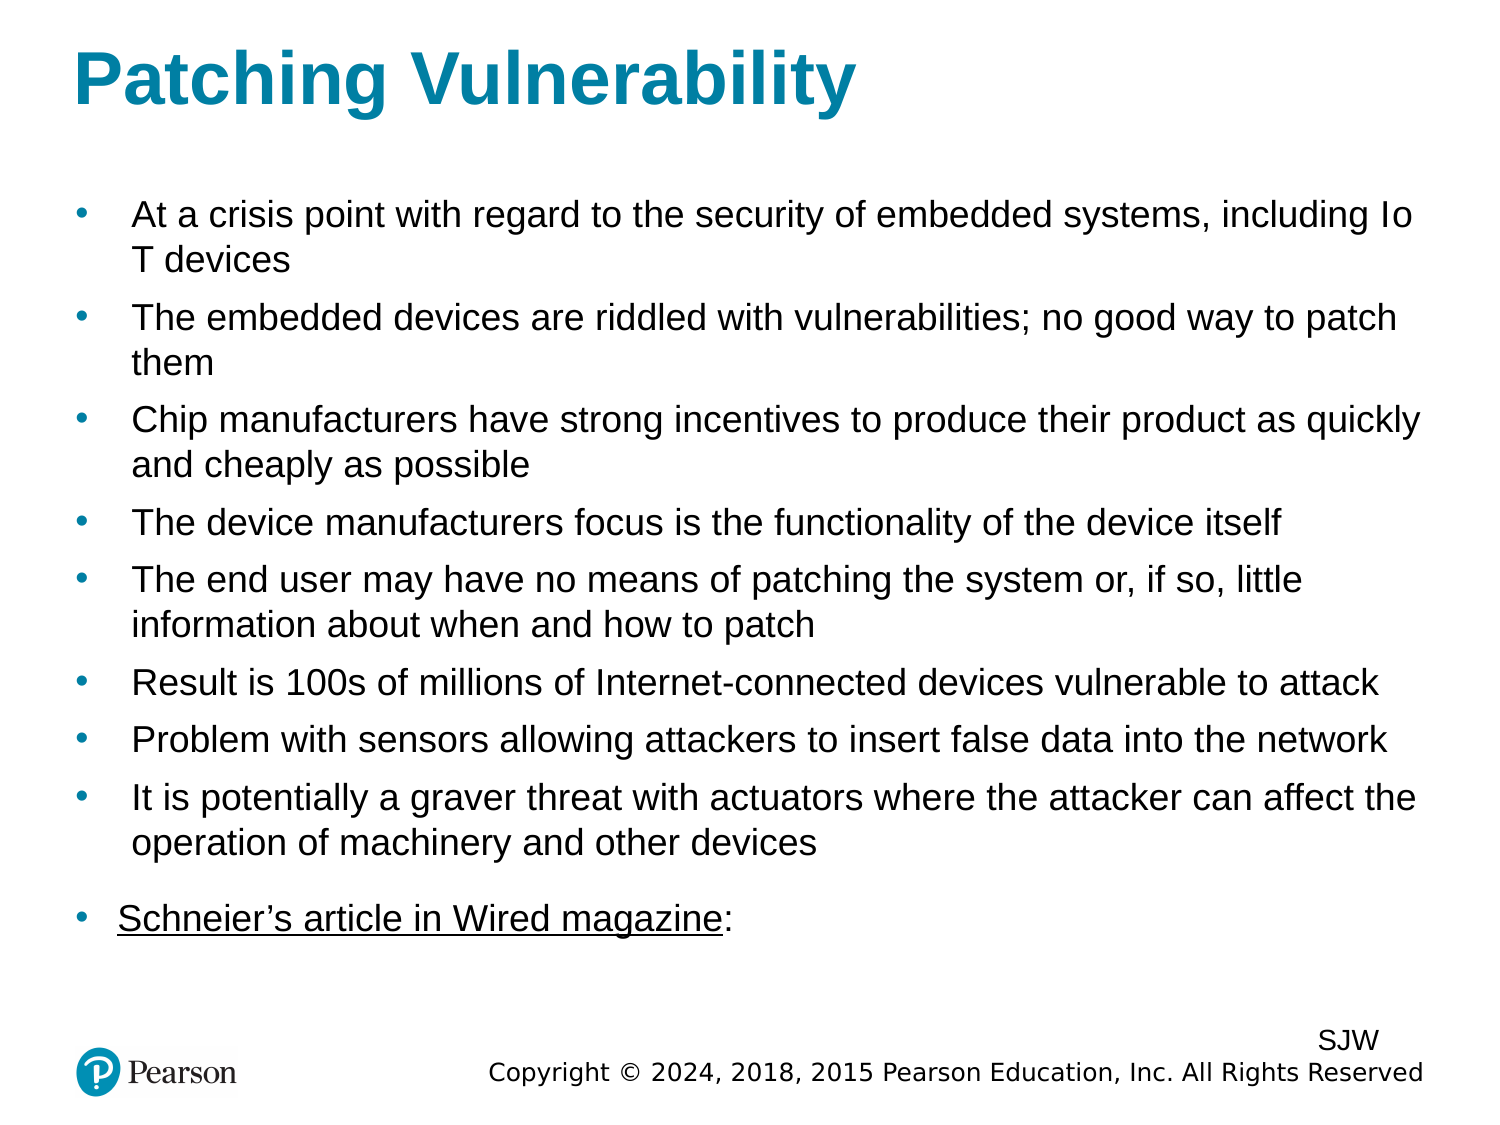

# Patching Vulnerability
At a crisis point with regard to the security of embedded systems, including I o T devices
The embedded devices are riddled with vulnerabilities; no good way to patch them
Chip manufacturers have strong incentives to produce their product as quickly and cheaply as possible
The device manufacturers focus is the functionality of the device itself
The end user may have no means of patching the system or, if so, little information about when and how to patch
Result is 100s of millions of Internet-connected devices vulnerable to attack
Problem with sensors allowing attackers to insert false data into the network
It is potentially a graver threat with actuators where the attacker can affect the operation of machinery and other devices
Schneier’s article in Wired magazine:
SJW